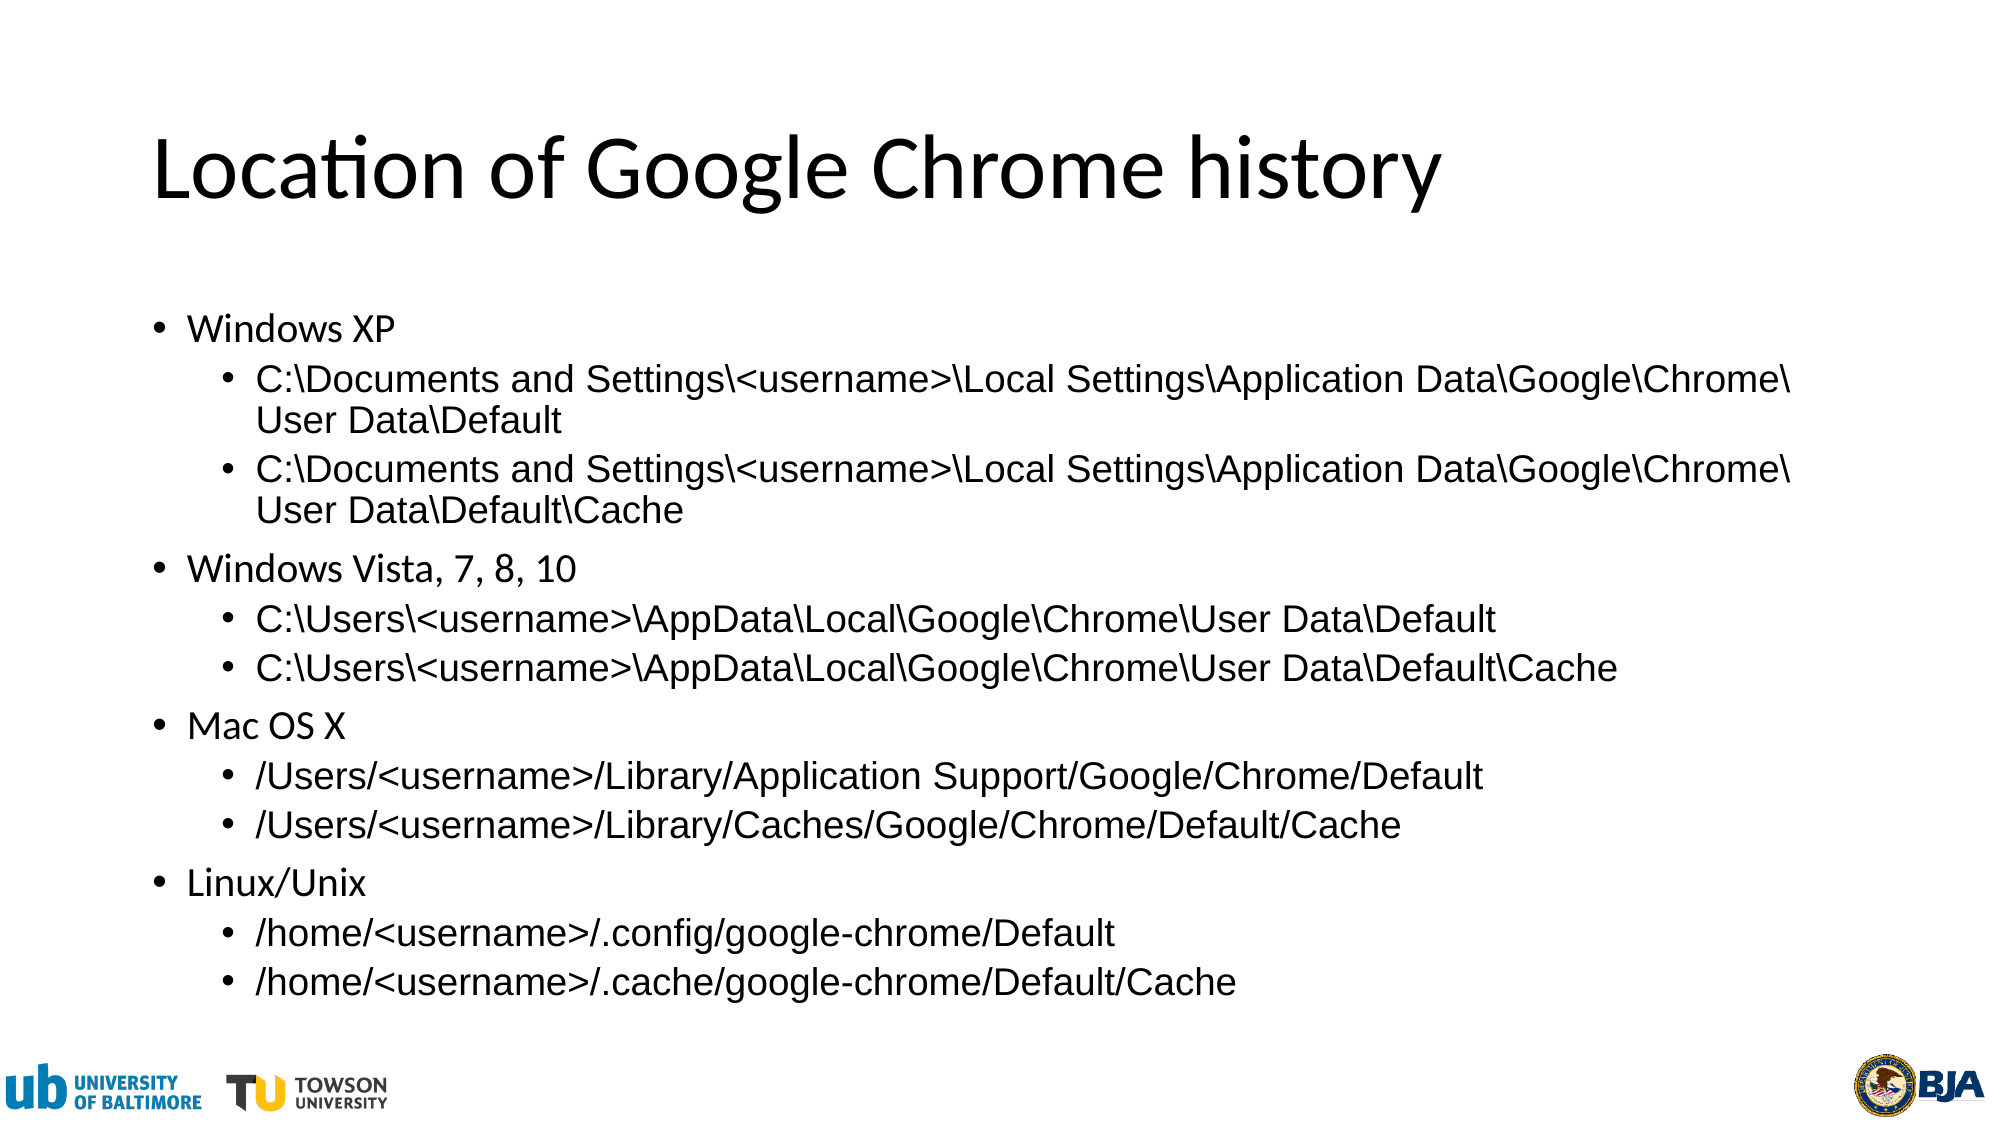

# Location of Google Chrome history
Windows XP
C:\Documents and Settings\<username>\Local Settings\Application Data\Google\Chrome\User Data\Default
C:\Documents and Settings\<username>\Local Settings\Application Data\Google\Chrome\User Data\Default\Cache
Windows Vista, 7, 8, 10
C:\Users\<username>\AppData\Local\Google\Chrome\User Data\Default
C:\Users\<username>\AppData\Local\Google\Chrome\User Data\Default\Cache
Mac OS X
/Users/<username>/Library/Application Support/Google/Chrome/Default
/Users/<username>/Library/Caches/Google/Chrome/Default/Cache
Linux/Unix
/home/<username>/.config/google-chrome/Default
/home/<username>/.cache/google-chrome/Default/Cache